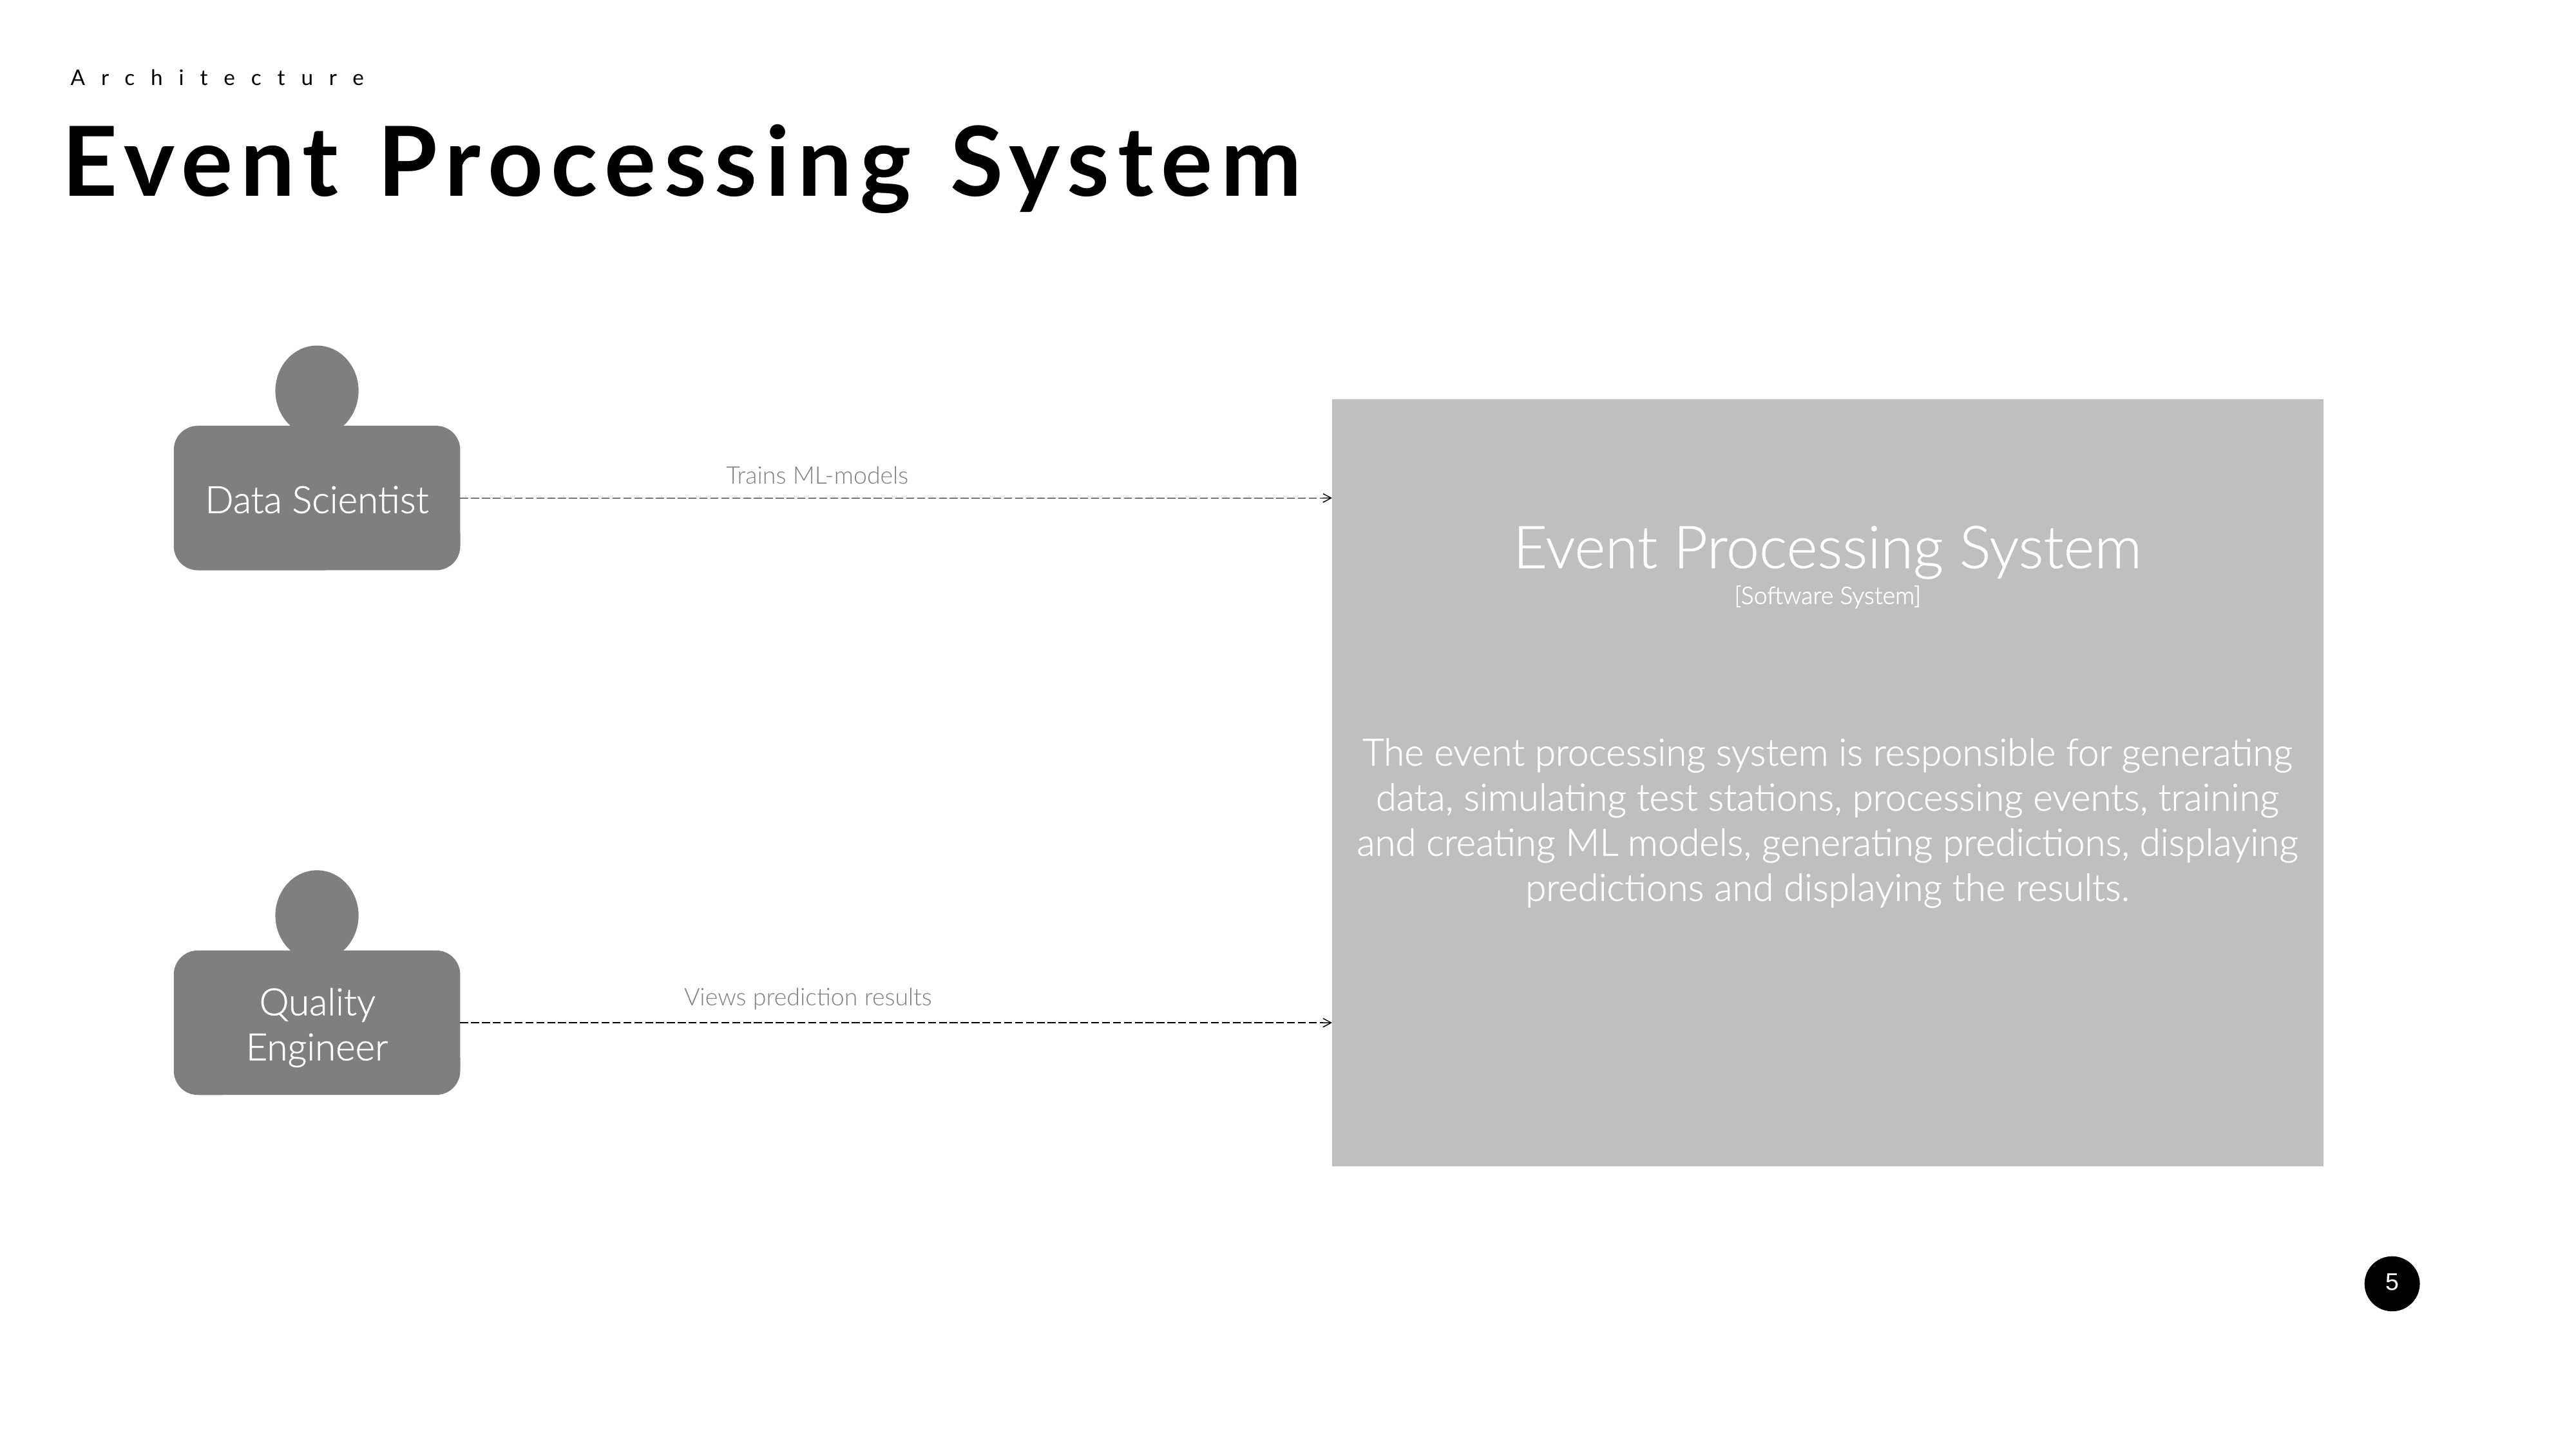

Architecture
Event Processing System

Data Scientist

Event Processing System
[Software System]

The event processing system is responsible for generating data, simulating test stations, processing events, training and creating ML models, generating predictions, displaying predictions and displaying the results.

Trains ML-models

Quality Engineer
Views prediction results